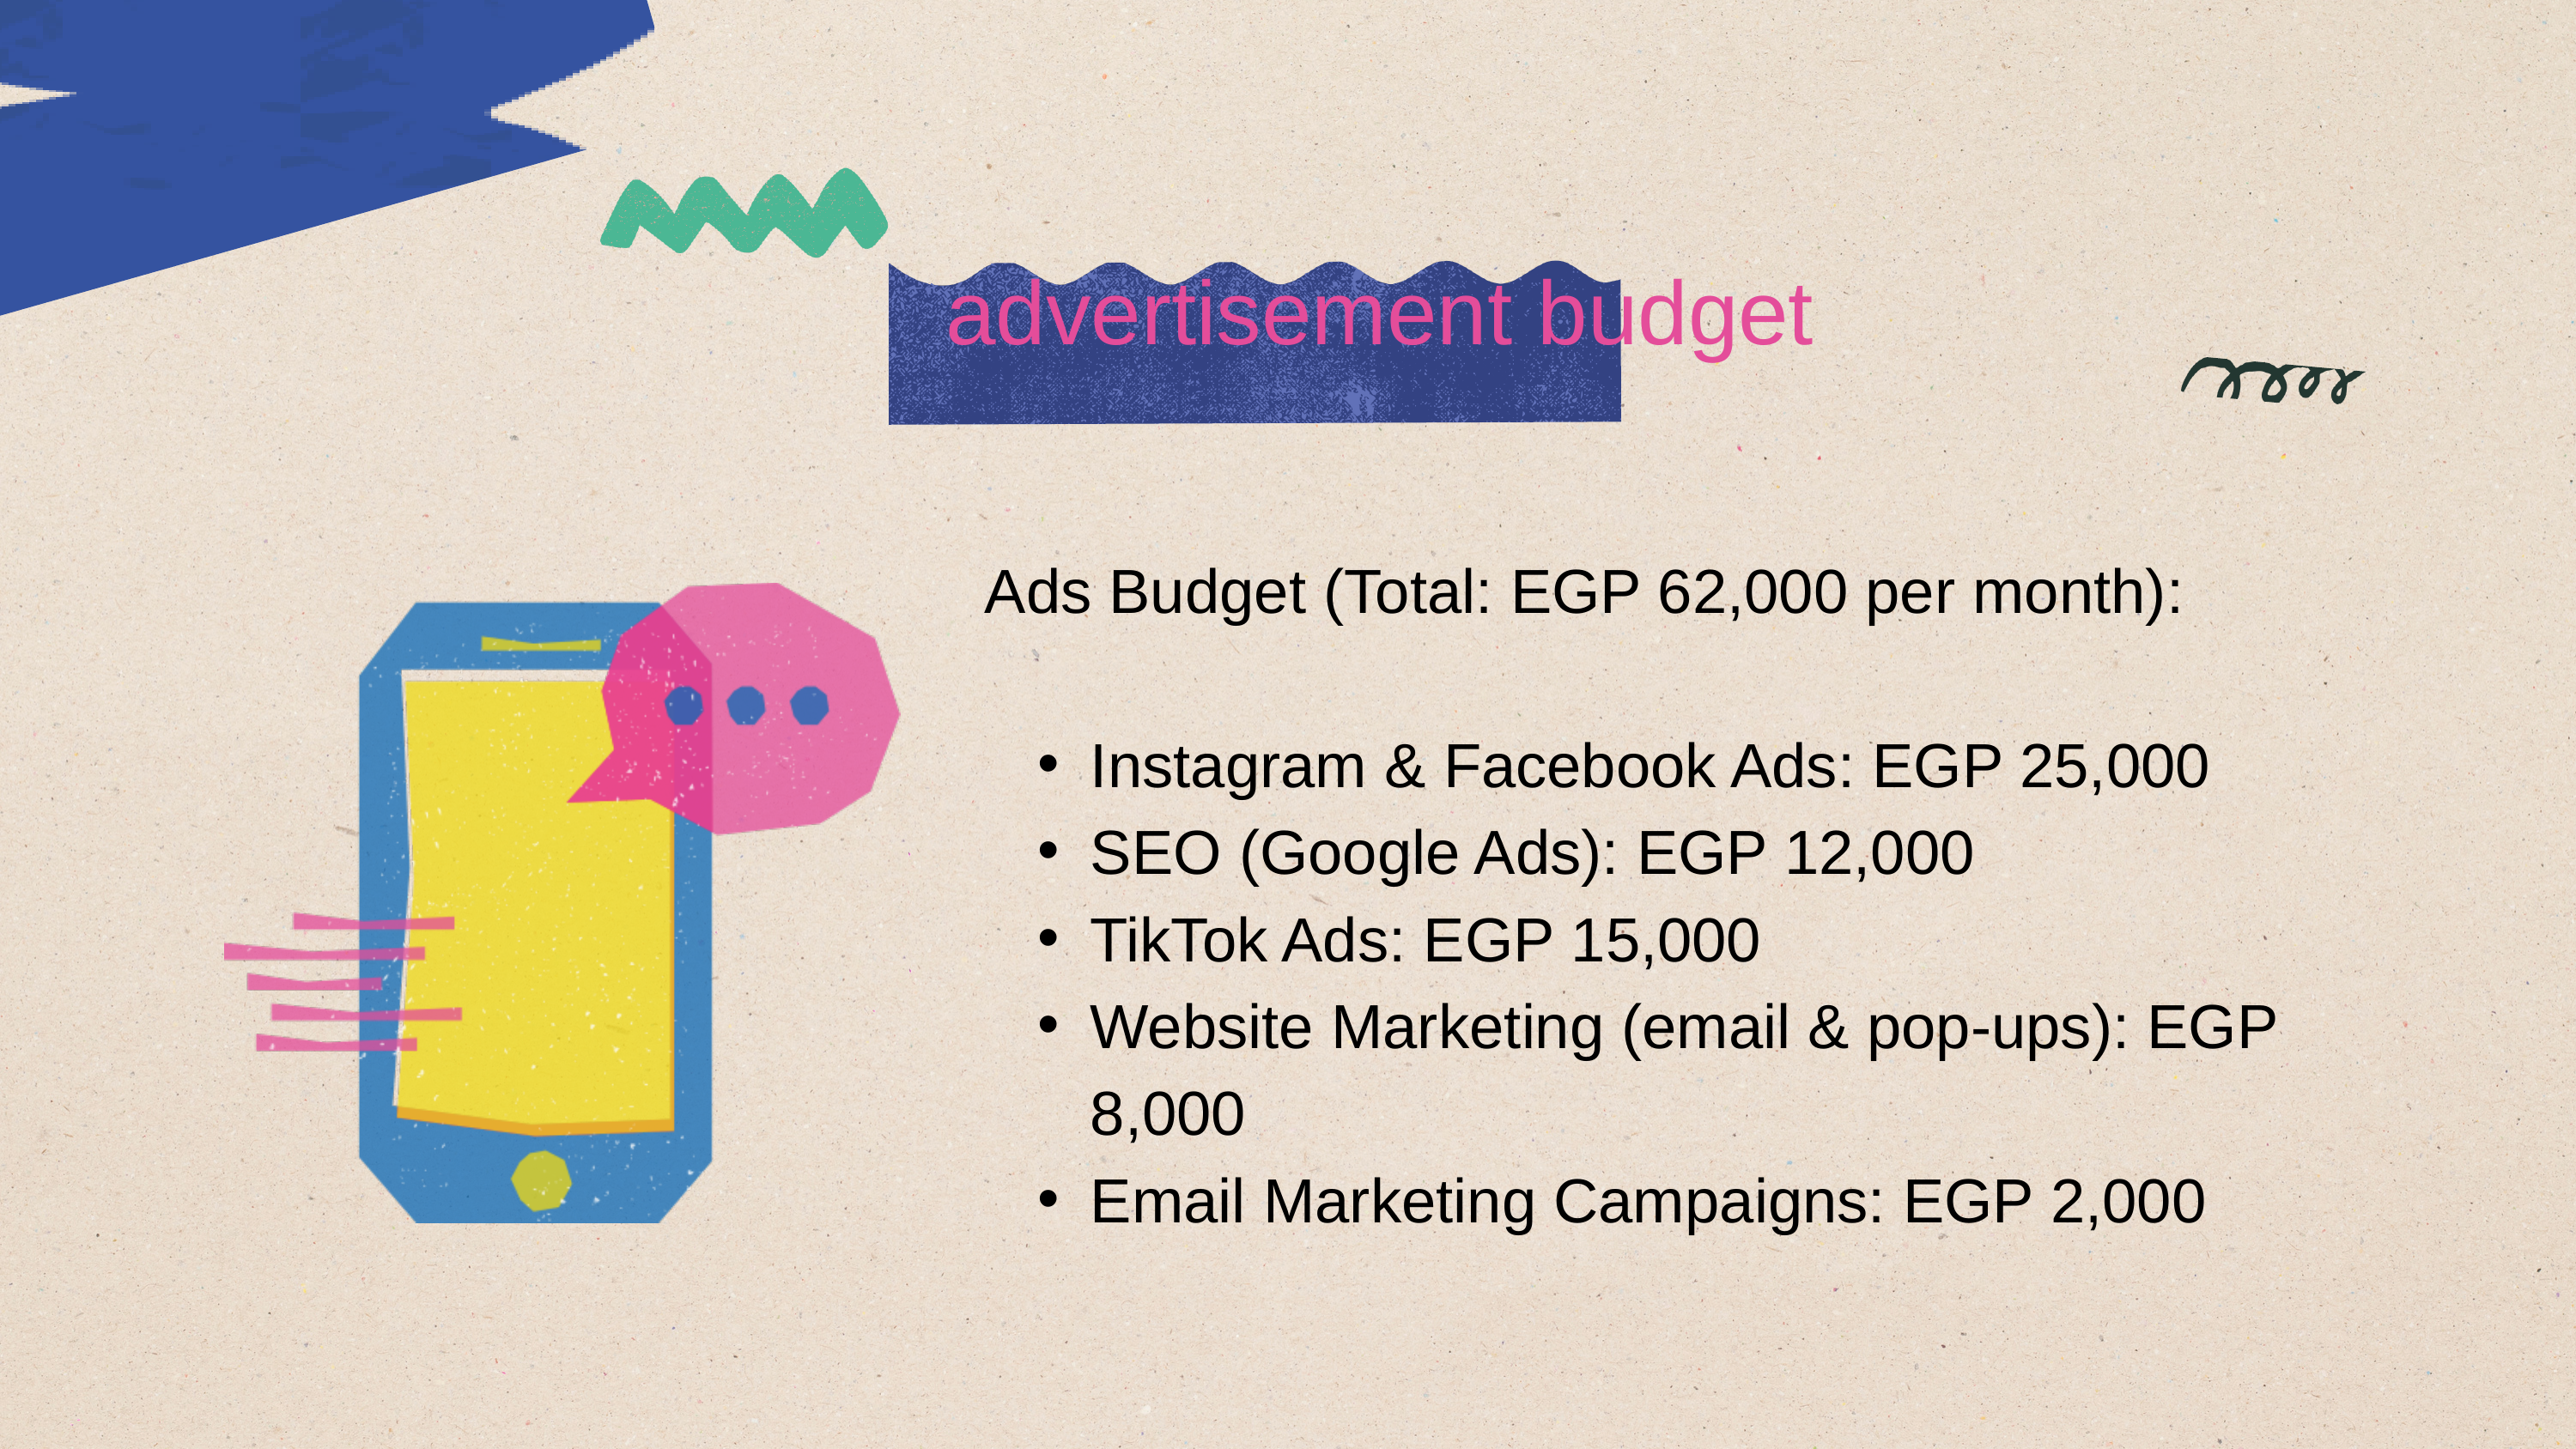

advertisement budget

Ads Budget (Total: EGP 62,000 per month):

Instagram & Facebook Ads: EGP 25,000
SEO (Google Ads): EGP 12,000
TikTok Ads: EGP 15,000
Website Marketing (email & pop-ups): EGP 8,000
Email Marketing Campaigns: EGP 2,000